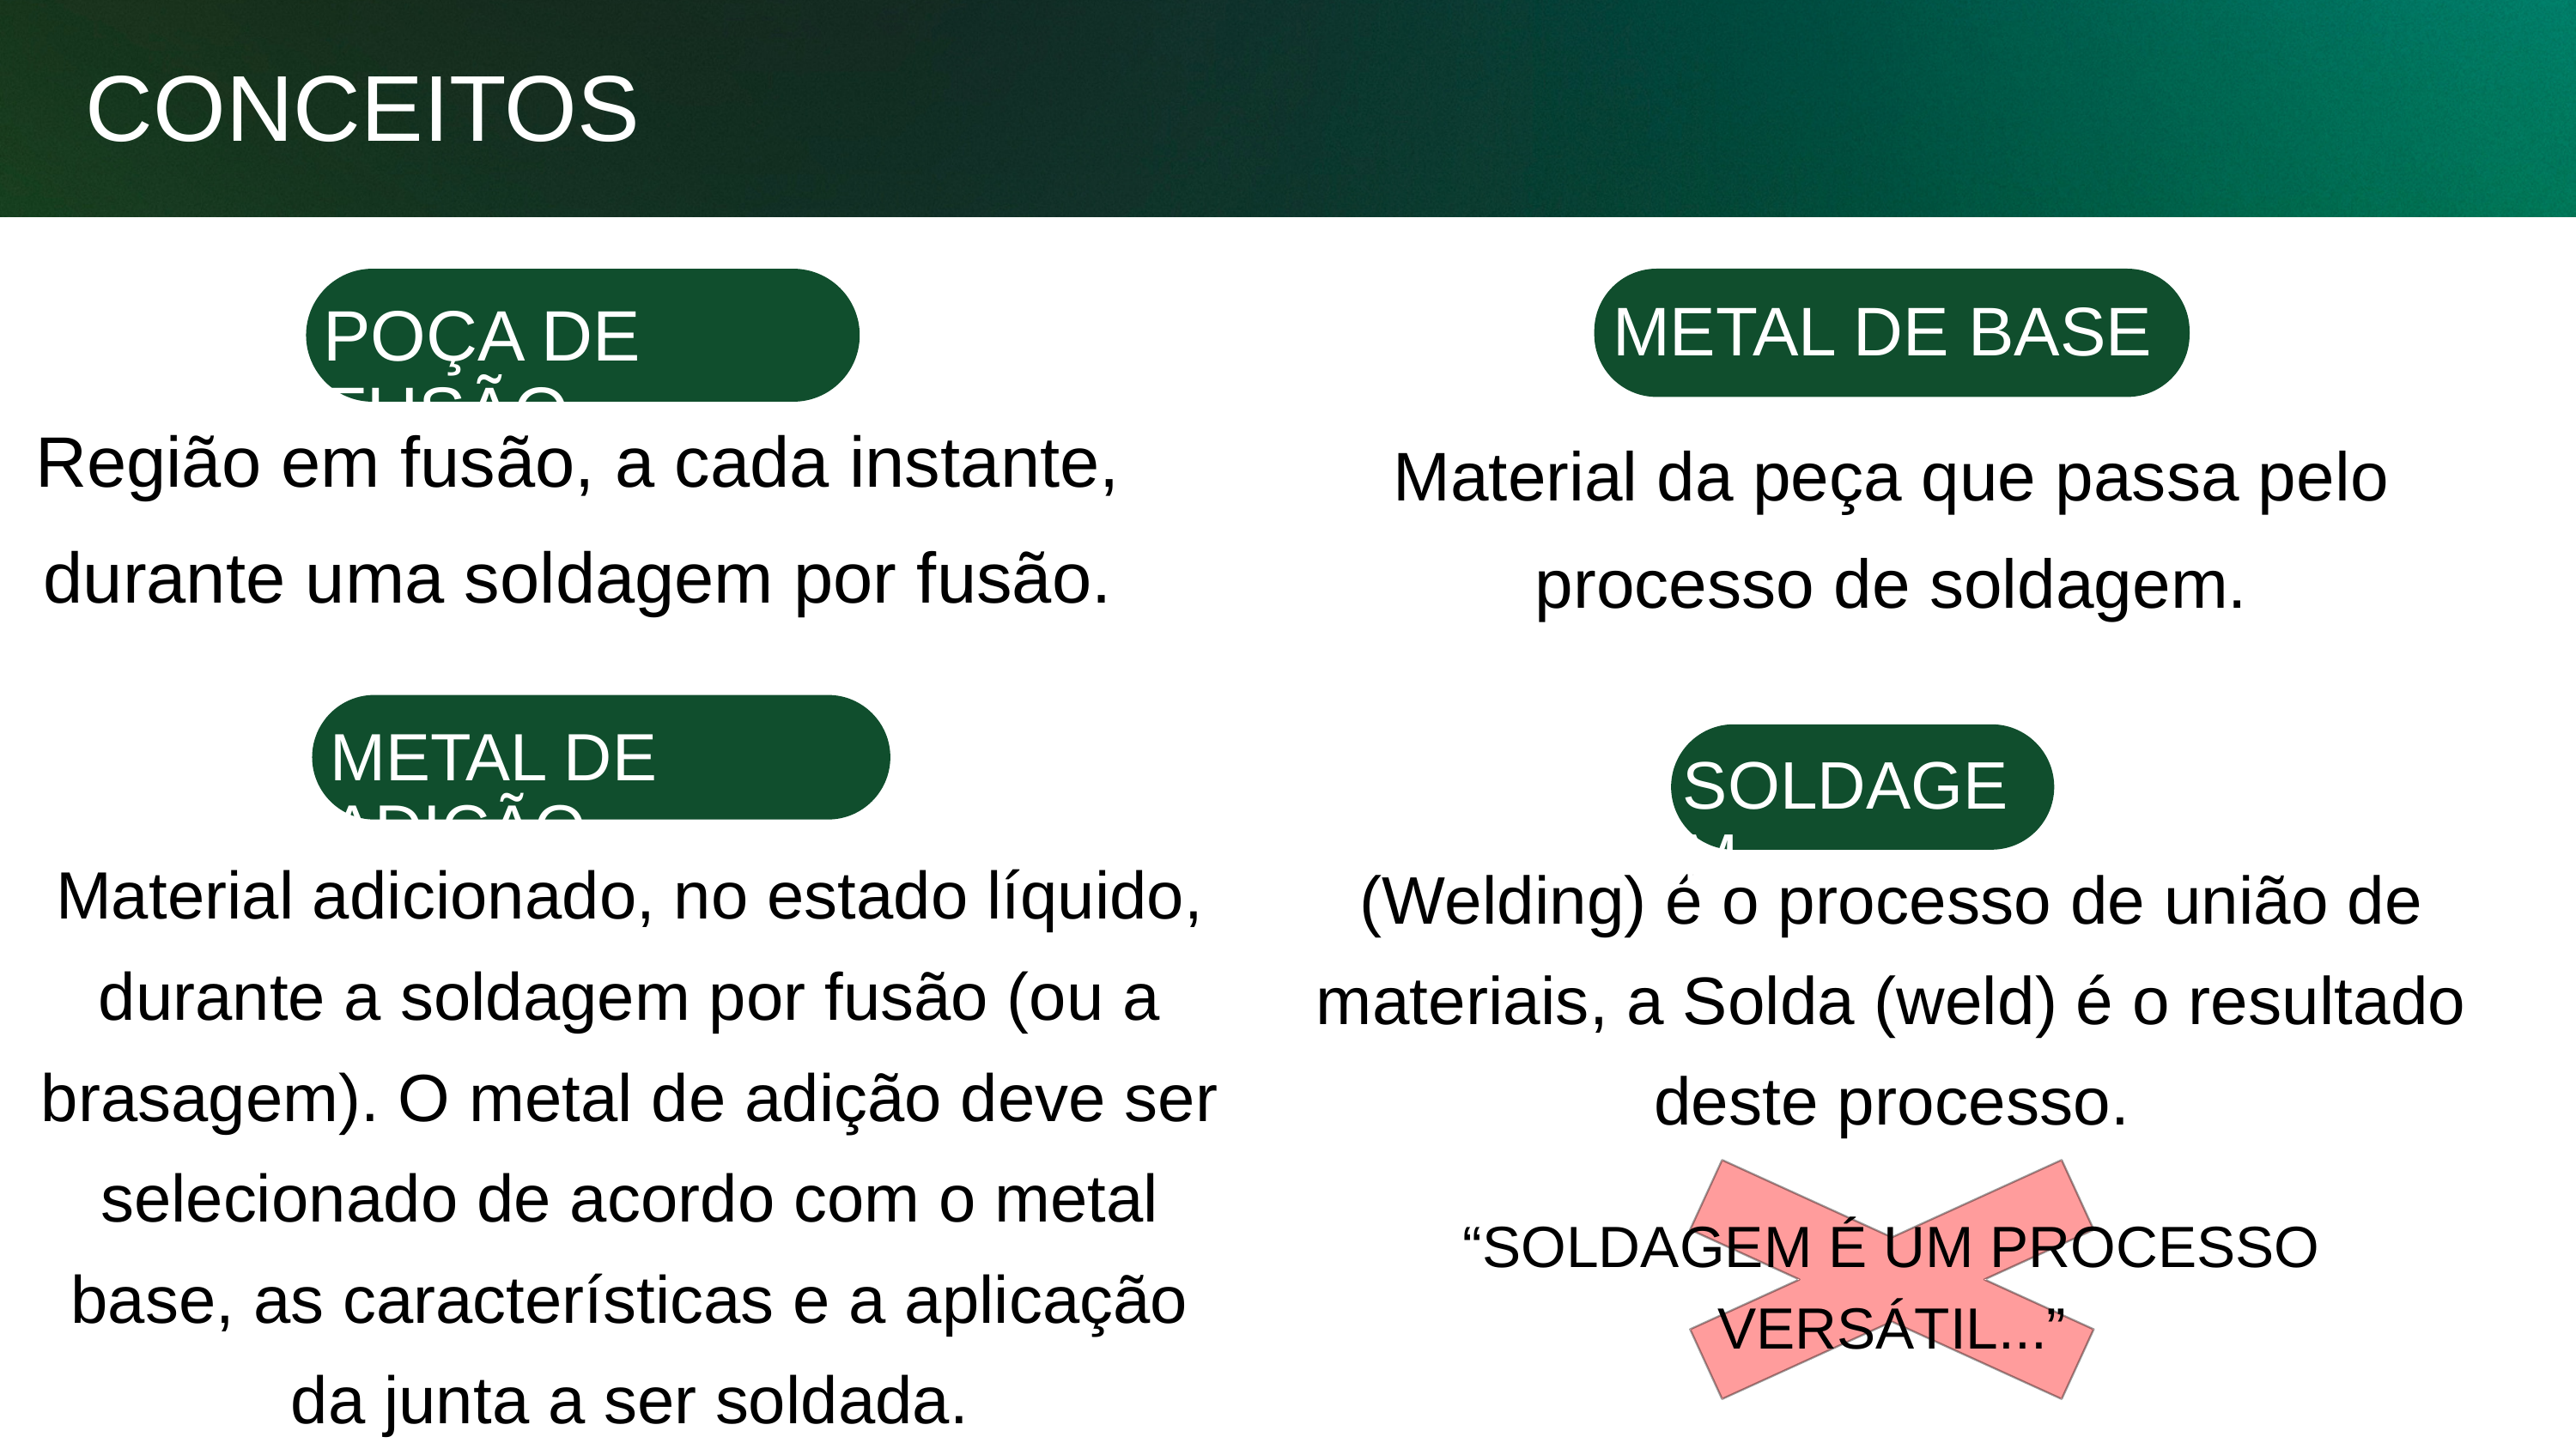

CONCEITOS

POÇA DE FUSÃO
Região em fusão, a cada instante, durante uma soldagem por fusão.

METAL DE BASE
Material da peça que passa pelo processo de soldagem.

METAL DE ADIÇÃO
Material adicionado, no estado líquido, durante a soldagem por fusão (ou a brasagem). O metal de adição deve ser selecionado de acordo com o metal base, as características e a aplicação da junta a ser soldada.

SOLDAGEM
(Welding) é o processo de união de materiais, a Solda (weld) é o resultado deste processo.

“SOLDAGEM É UM PROCESSO VERSÁTIL...”